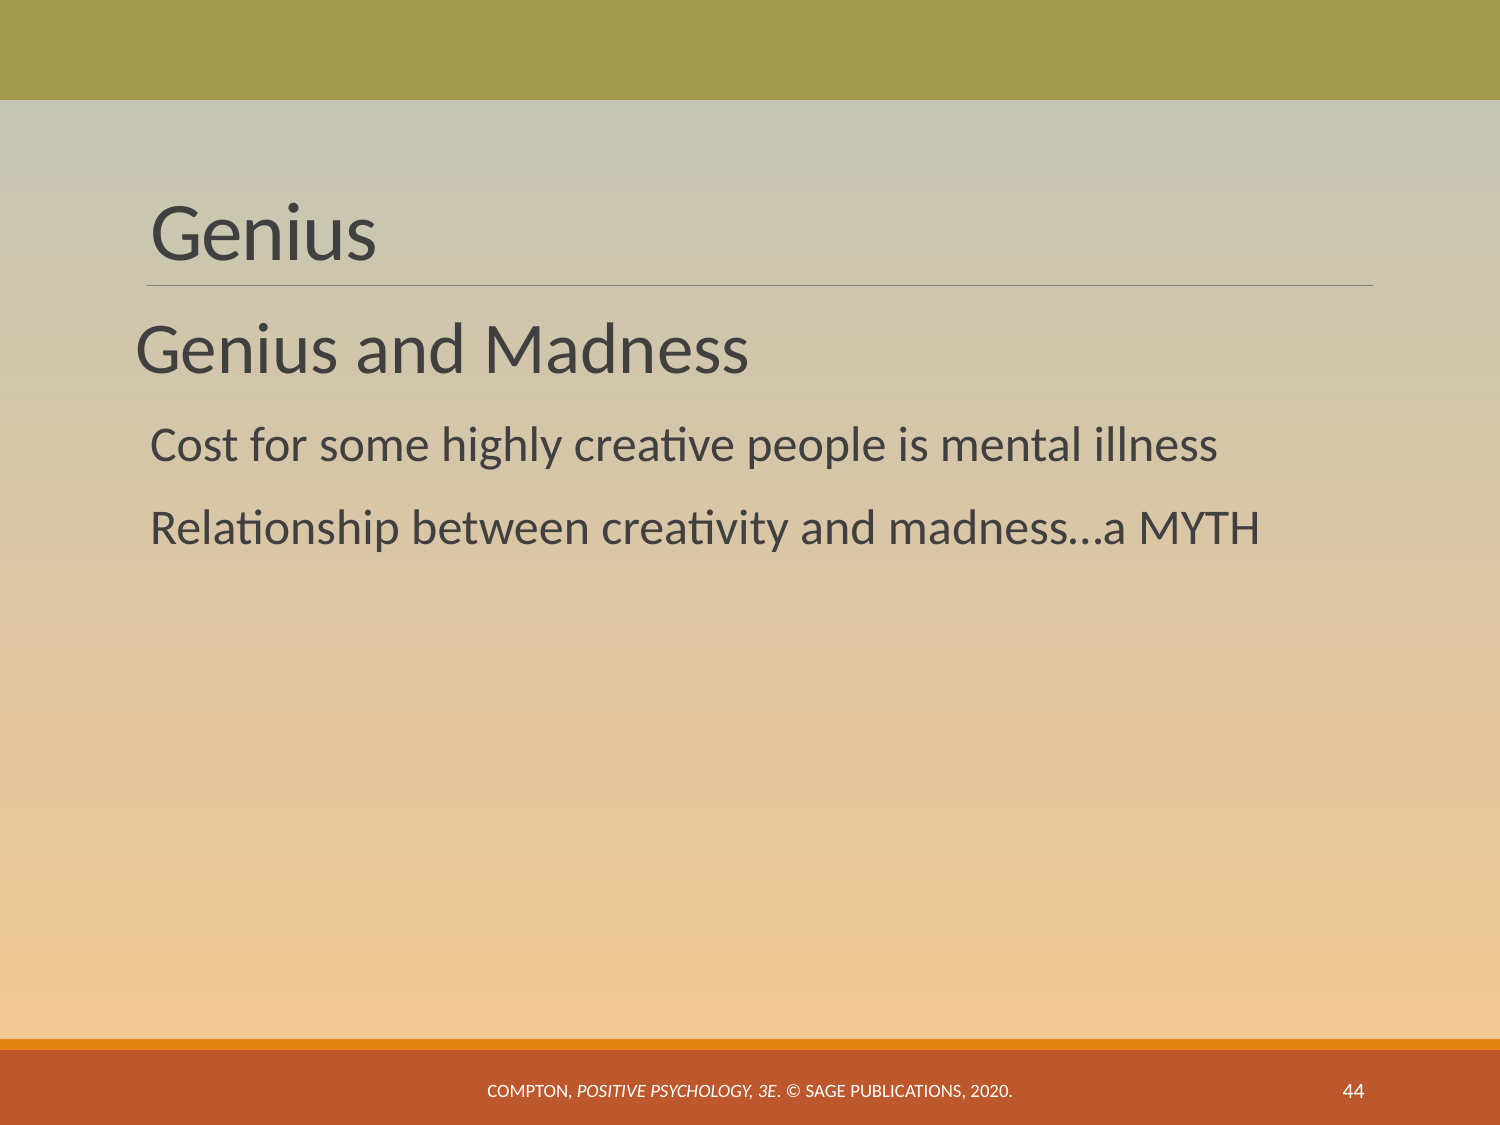

# Genius
Genius and Madness
Cost for some highly creative people is mental illness
Relationship between creativity and madness…a MYTH

Compton, Positive Psychology, 3e. © SAGE Publications, 2020.
44